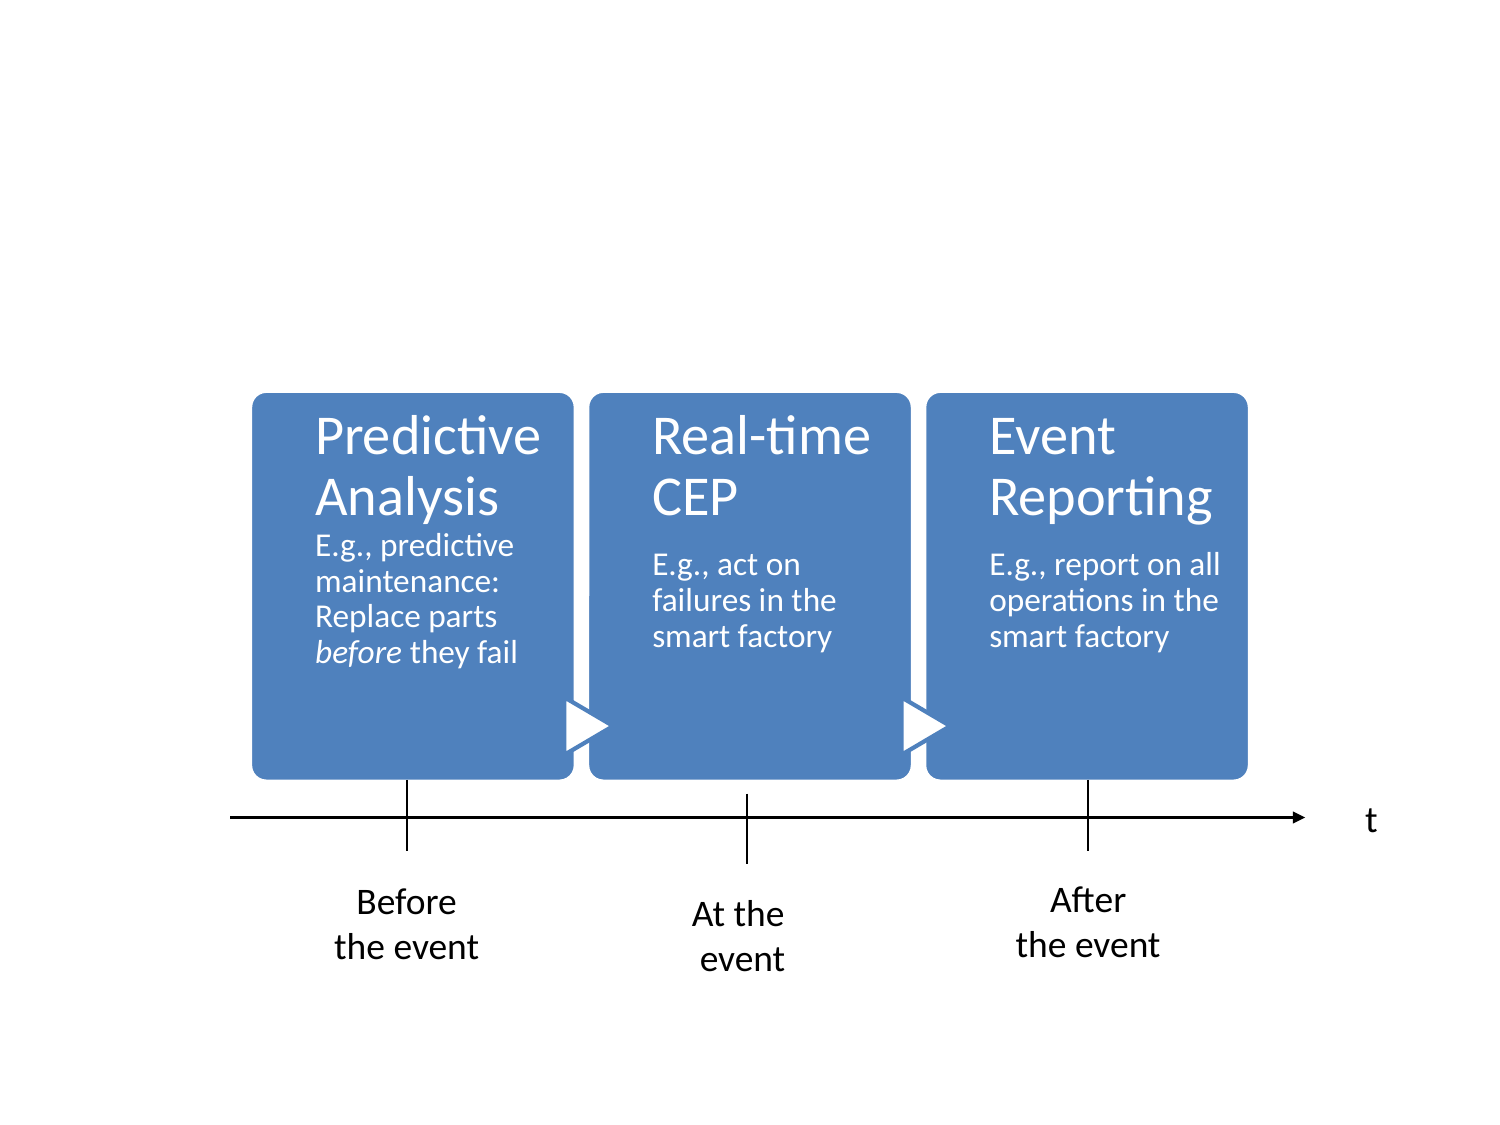

Predictive Analysis
E.g., predictive maintenance: Replace parts before they fail

Real-time CEP
E.g., act on failures in the smart factory

Event Reporting
E.g., report on all operations in the smart factory
t
After
the event
Before
the event
At the
event